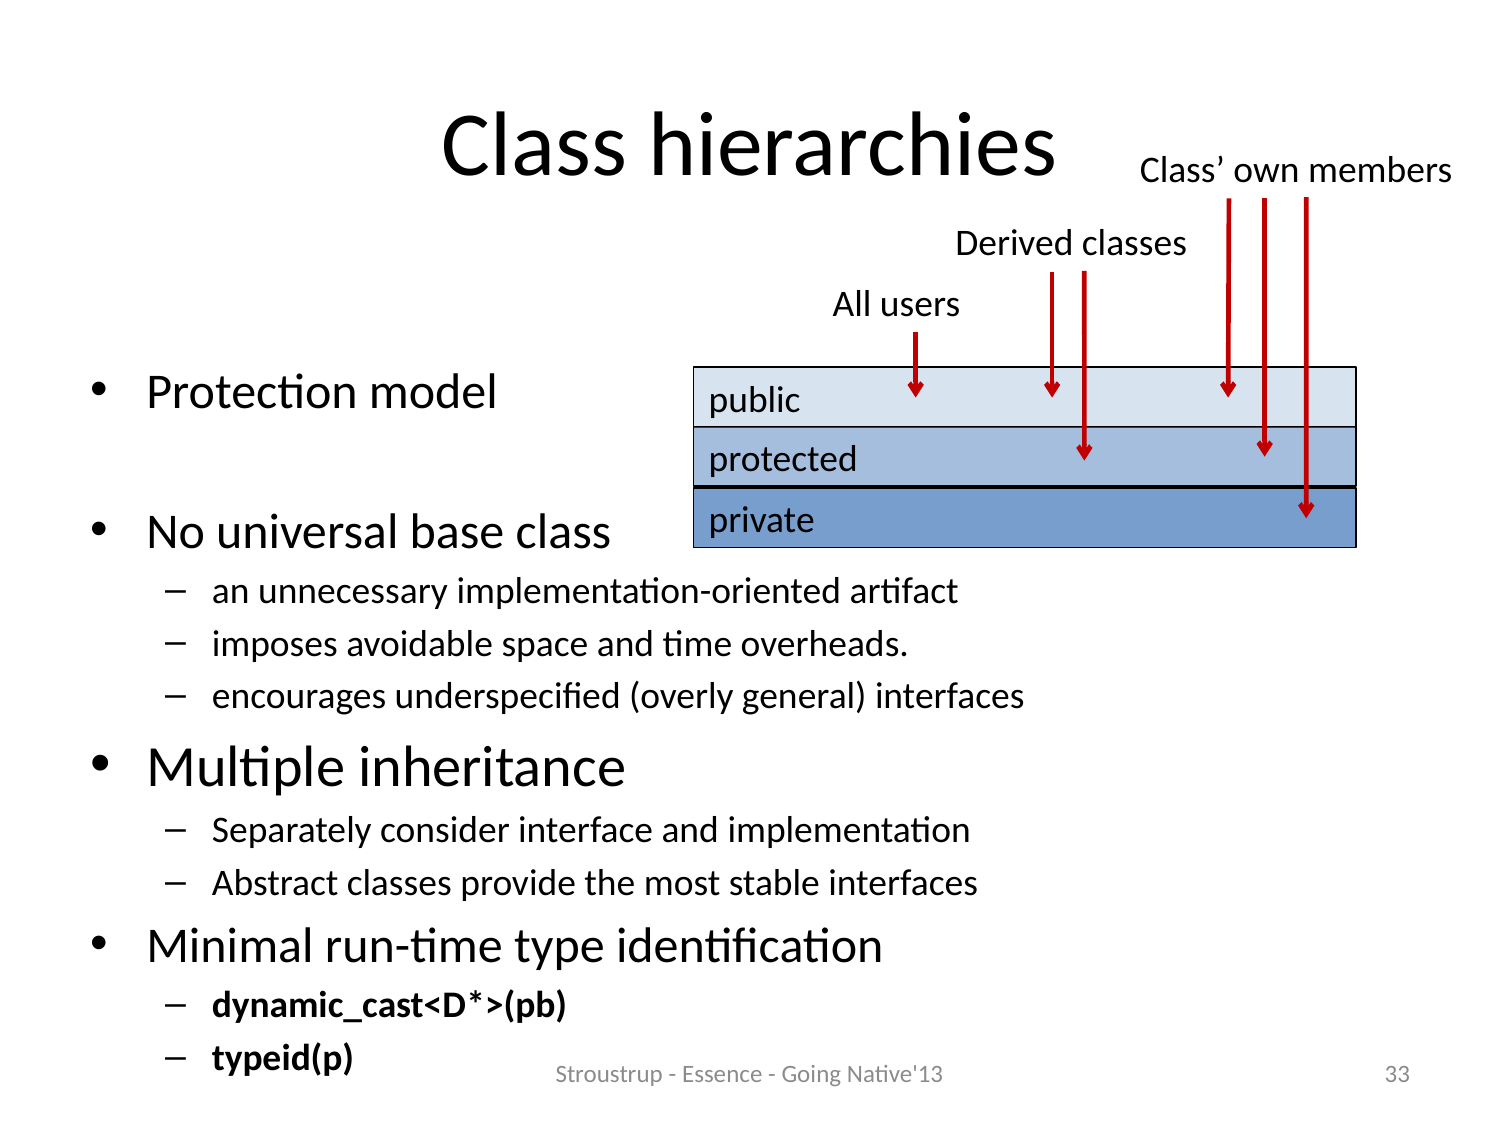

# Class hierarchies
Class’ own members

Protection model

No universal base class
an unnecessary implementation-oriented artifact
imposes avoidable space and time overheads.
encourages underspecified (overly general) interfaces
Multiple inheritance
Separately consider interface and implementation
Abstract classes provide the most stable interfaces
Minimal run-time type identification
dynamic_cast<D*>(pb)
typeid(p)
Derived classes
All users
public
protected
private
Stroustrup - Essence - Going Native'13
33